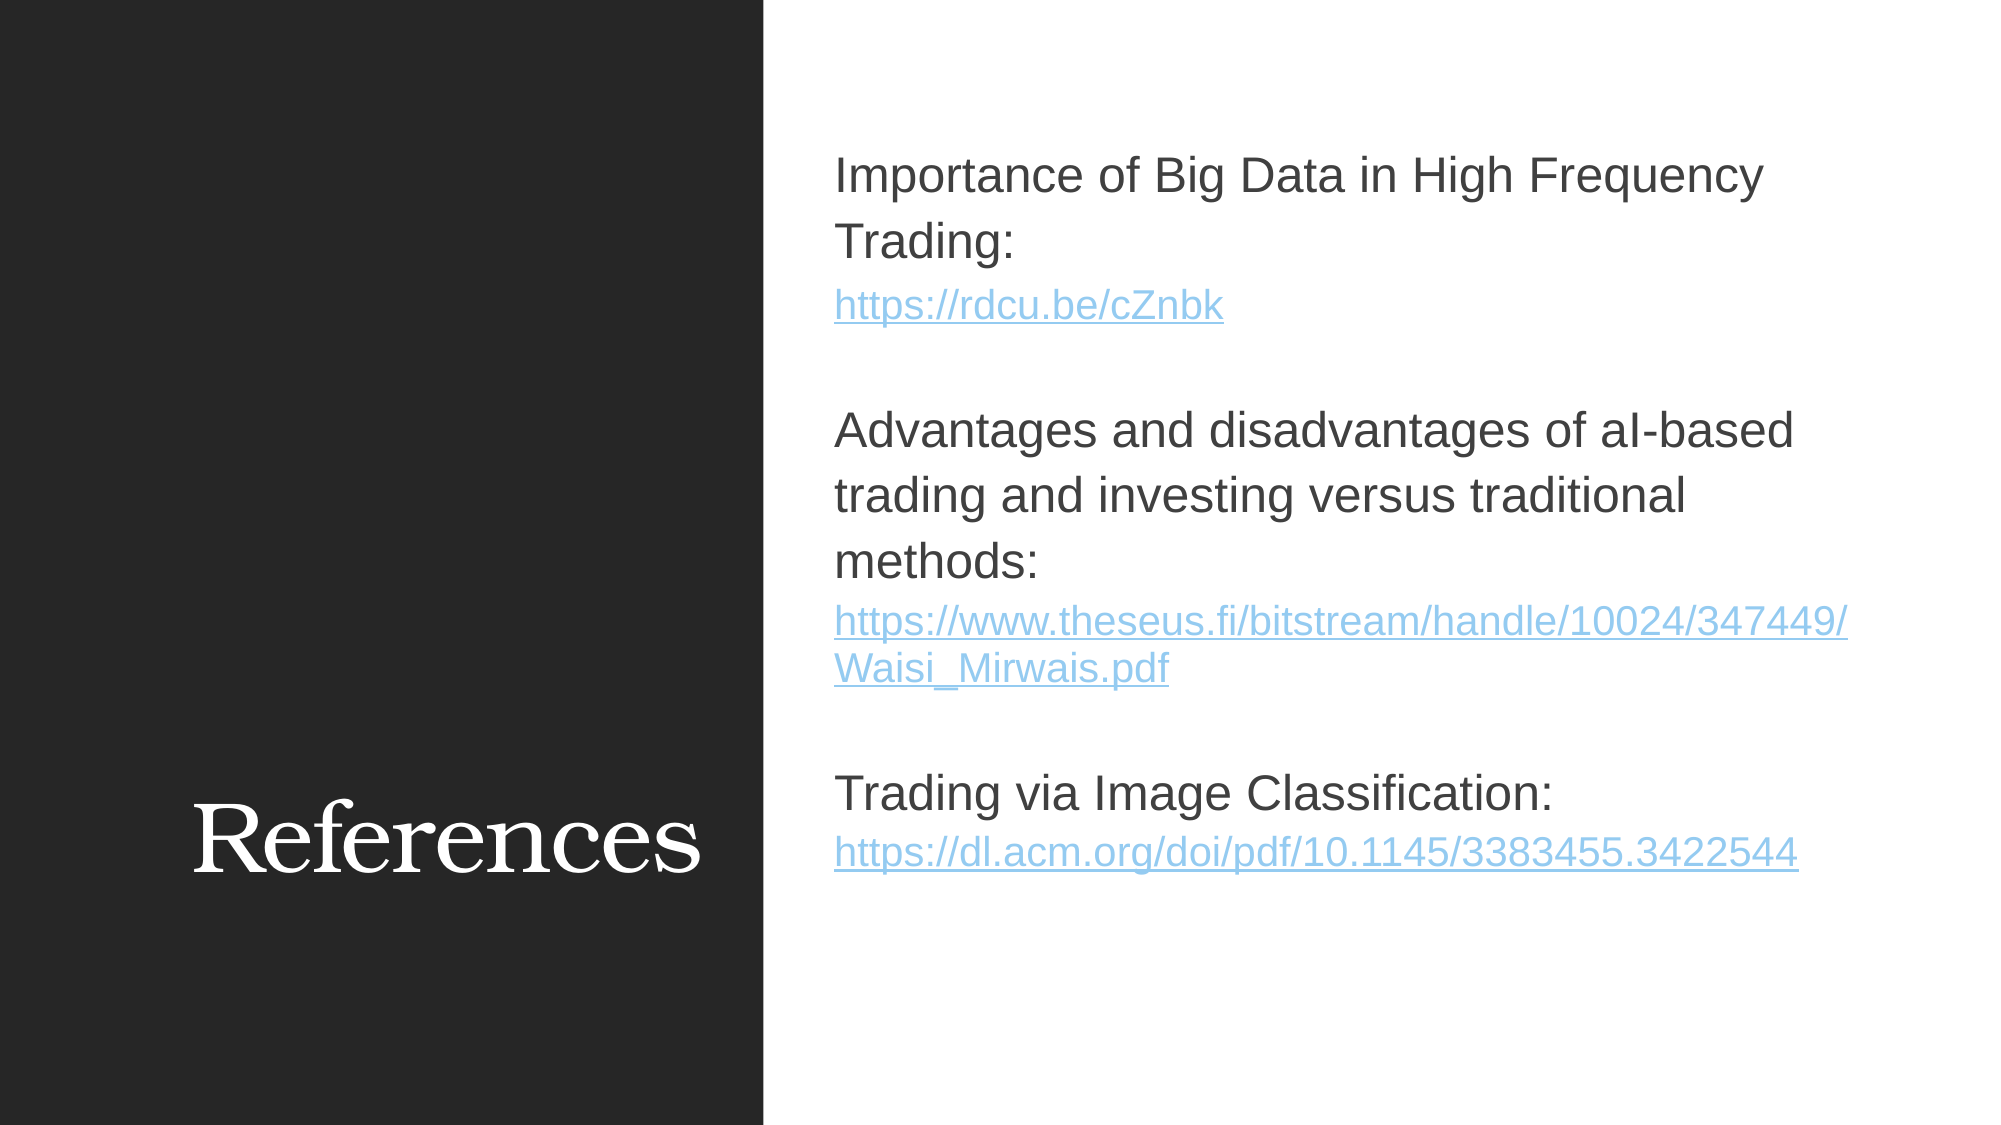

Importance of Big Data in High Frequency Trading:
https://rdcu.be/cZnbk

Advantages and disadvantages of aI-based trading and investing versus traditional methods:                              https://www.theseus.fi/bitstream/handle/10024/347449/Waisi_Mirwais.pdf

Trading via Image Classification: https://dl.acm.org/doi/pdf/10.1145/3383455.3422544

# References